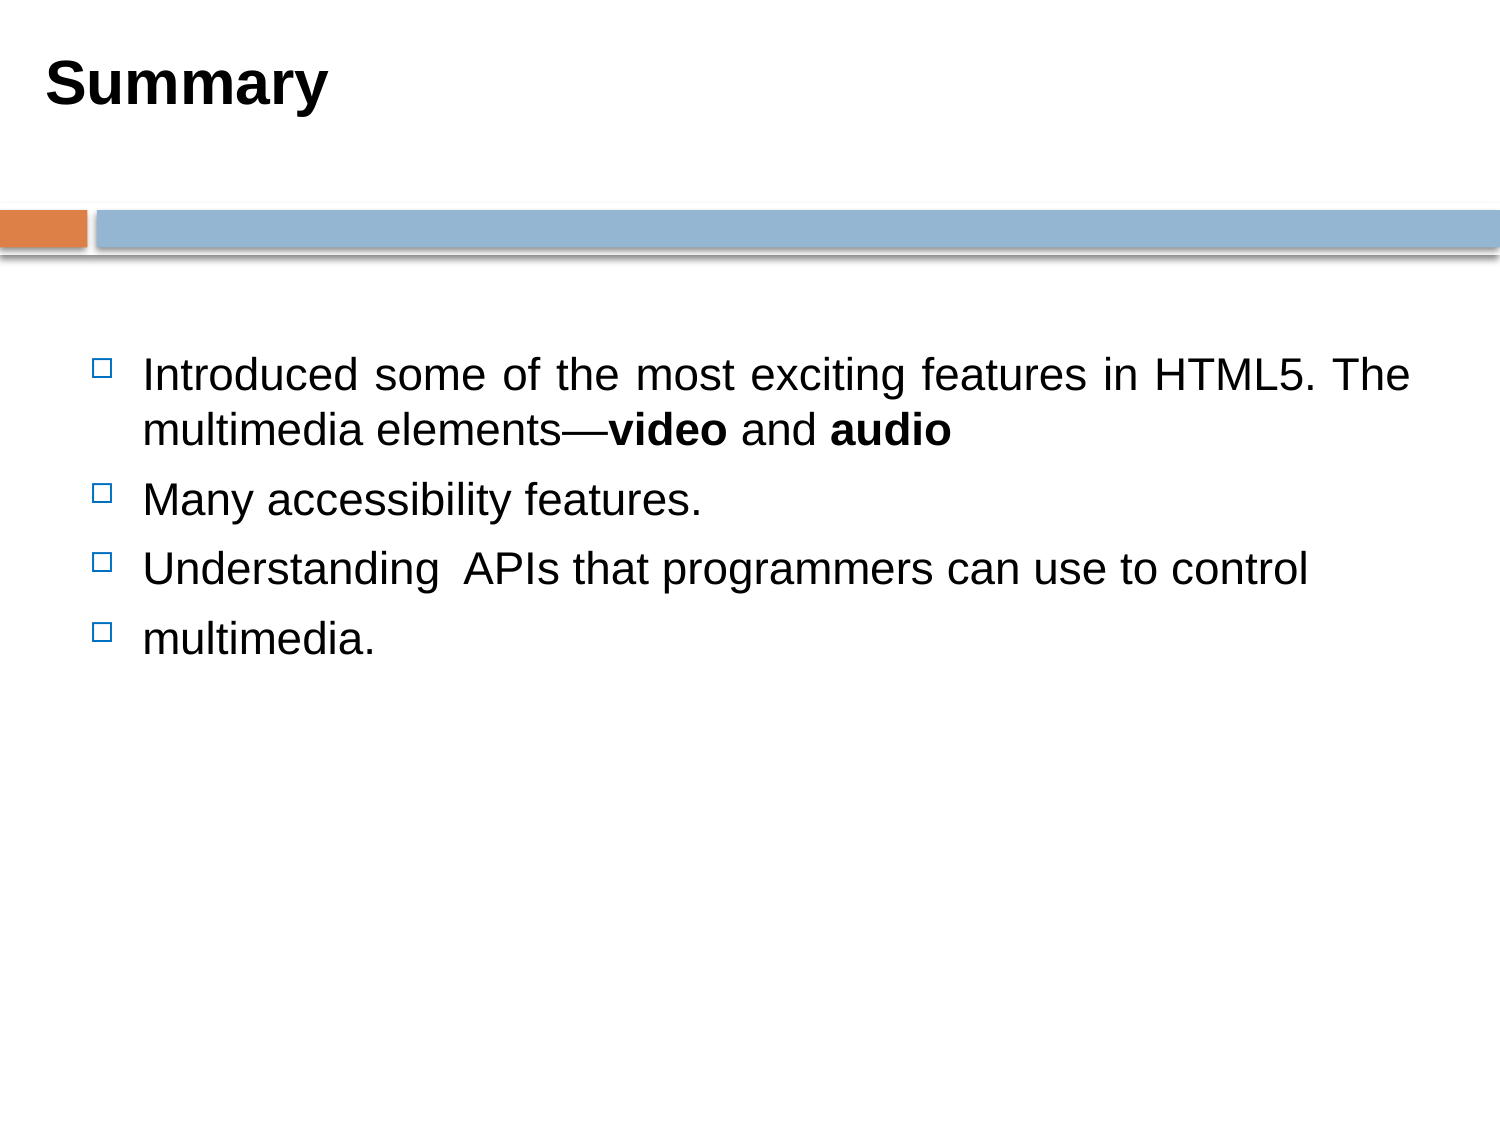

Summary
Introduced some of the most exciting features in HTML5. The multimedia elements—video and audio
Many accessibility features.
Understanding  APIs that programmers can use to control
multimedia.